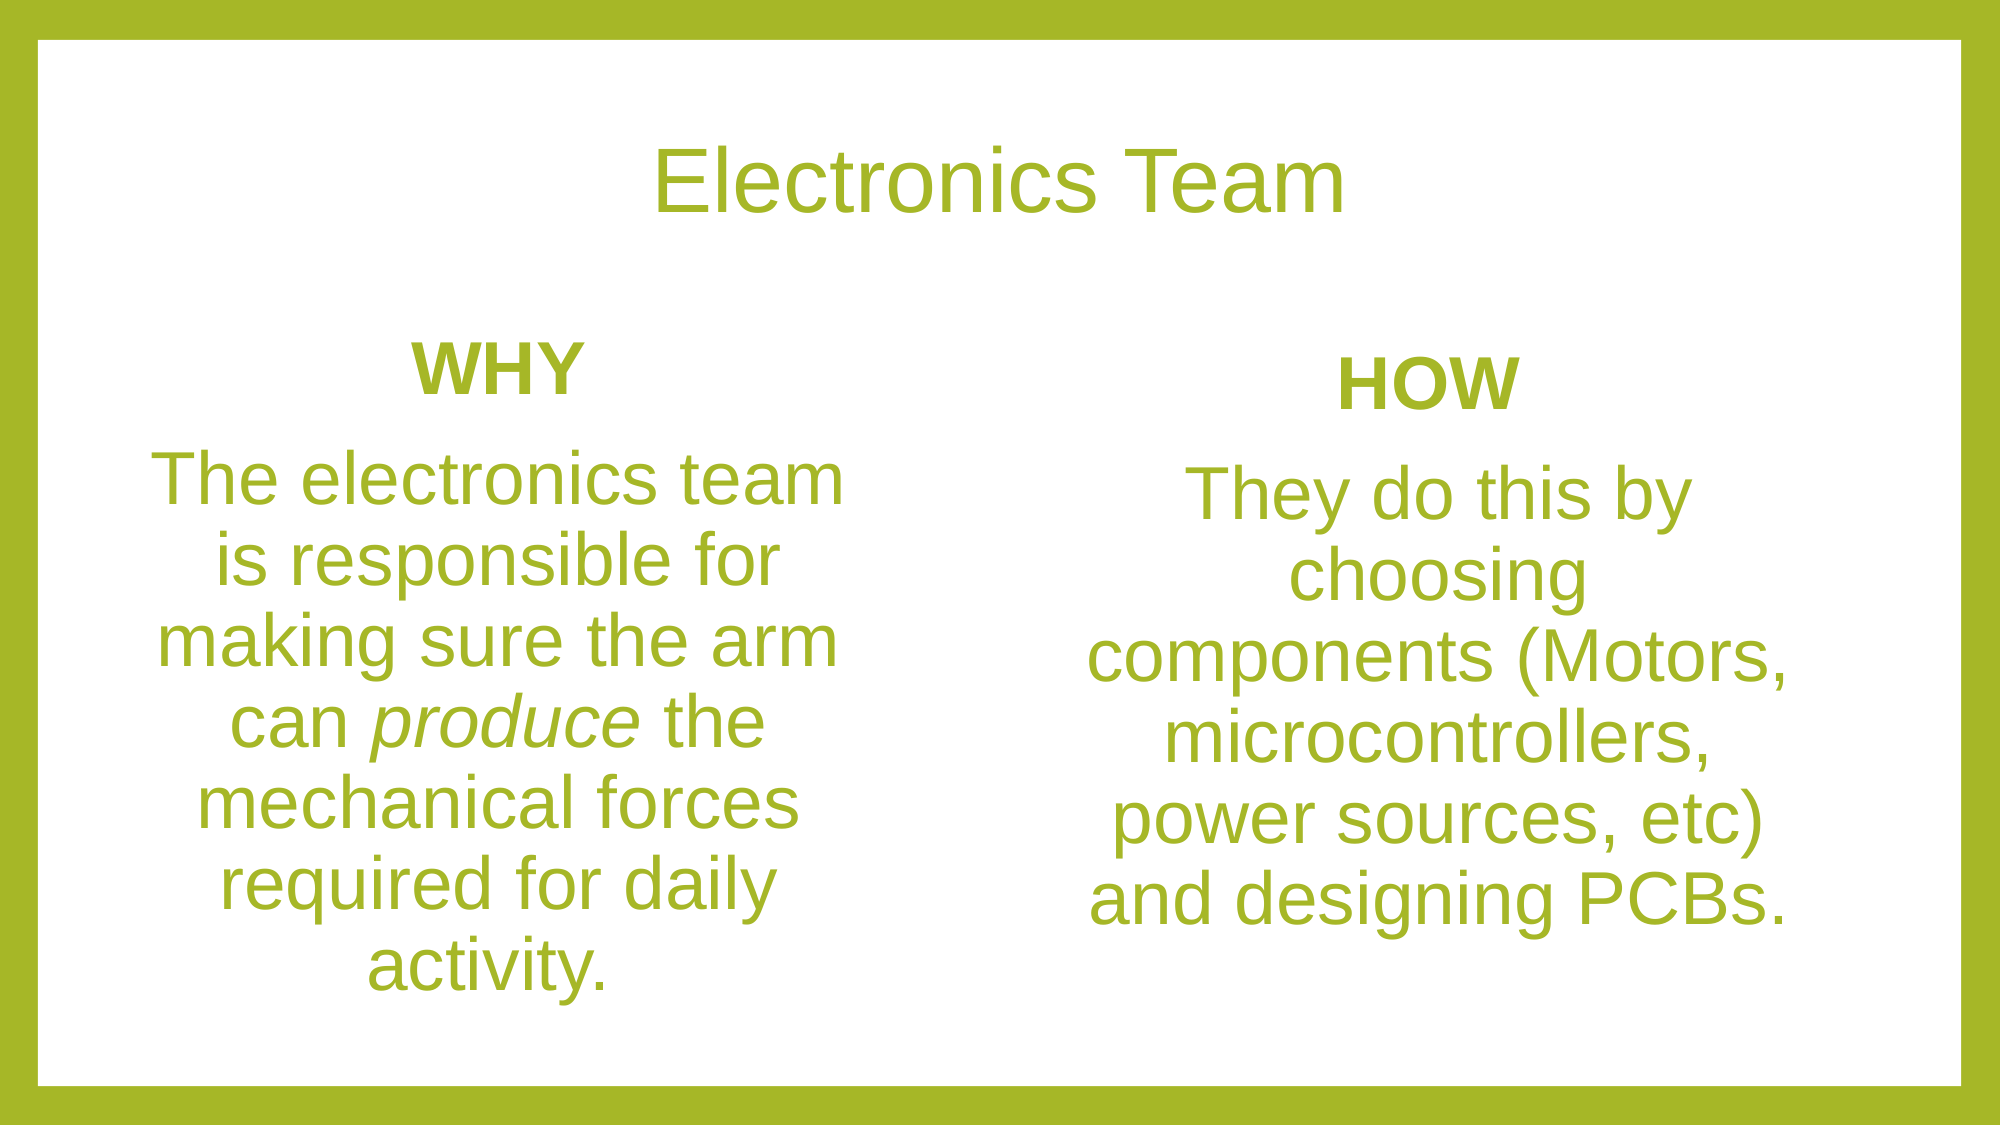

# Electronics Team
WHY
The electronics team is responsible for making sure the arm can produce the mechanical forces required for daily activity.
HOW
They do this by choosing components (Motors, microcontrollers, power sources, etc) and designing PCBs.